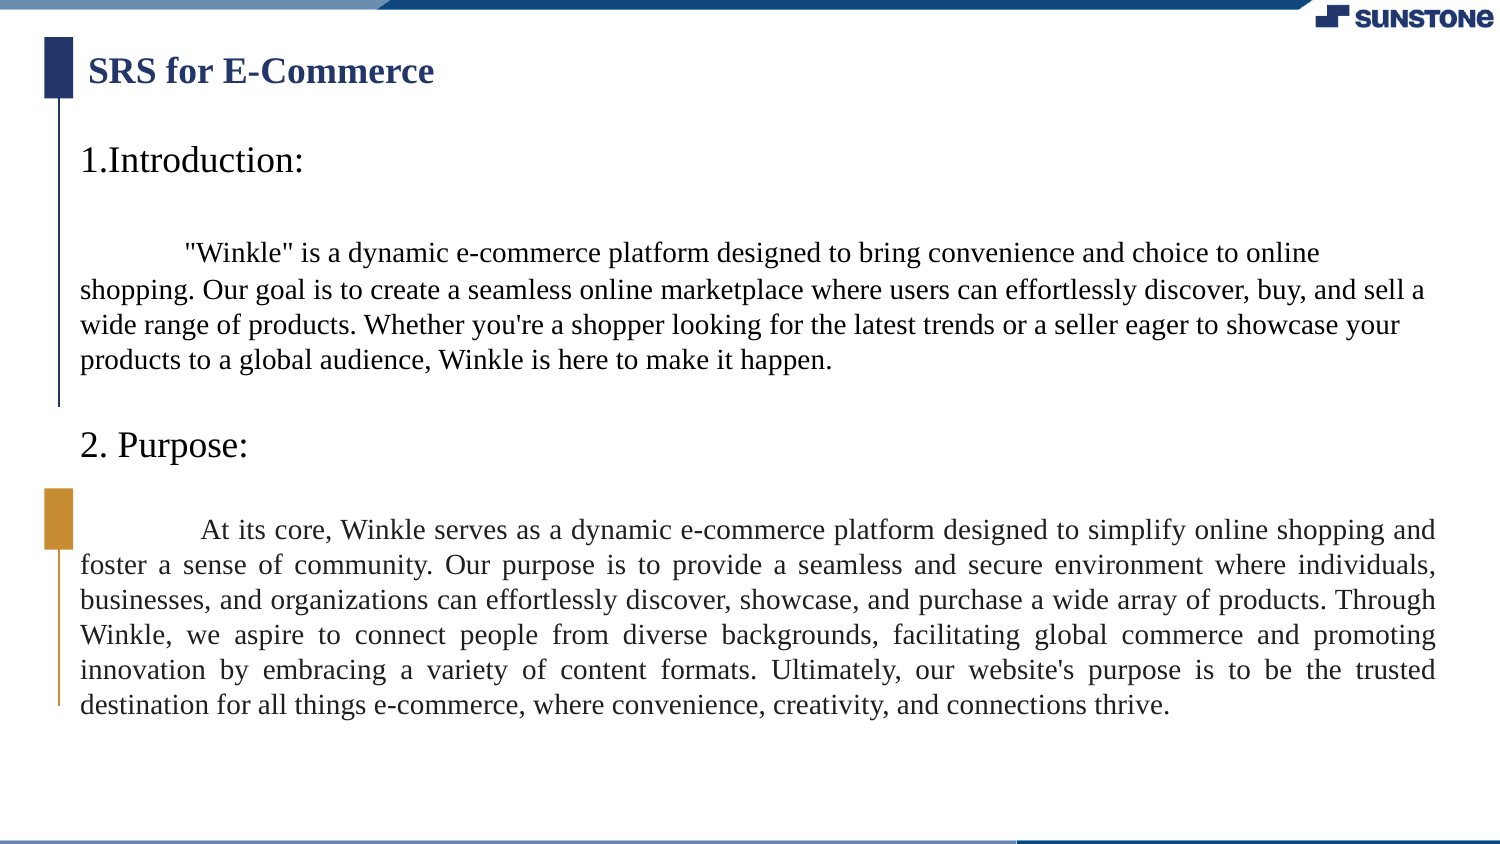

SRS for E-Commerce

1.Introduction:

           "Winkle" is a dynamic e-commerce platform designed to bring convenience and choice to online shopping. Our goal is to create a seamless online marketplace where users can effortlessly discover, buy, and sell a wide range of products. Whether you're a shopper looking for the latest trends or a seller eager to showcase your products to a global audience, Winkle is here to make it happen.

2. Purpose:

              At its core, Winkle serves as a dynamic e-commerce platform designed to simplify online shopping and foster a sense of community. Our purpose is to provide a seamless and secure environment where individuals, businesses, and organizations can effortlessly discover, showcase, and purchase a wide array of products. Through Winkle, we aspire to connect people from diverse backgrounds, facilitating global commerce and promoting innovation by embracing a variety of content formats. Ultimately, our website's purpose is to be the trusted destination for all things e-commerce, where convenience, creativity, and connections thrive.